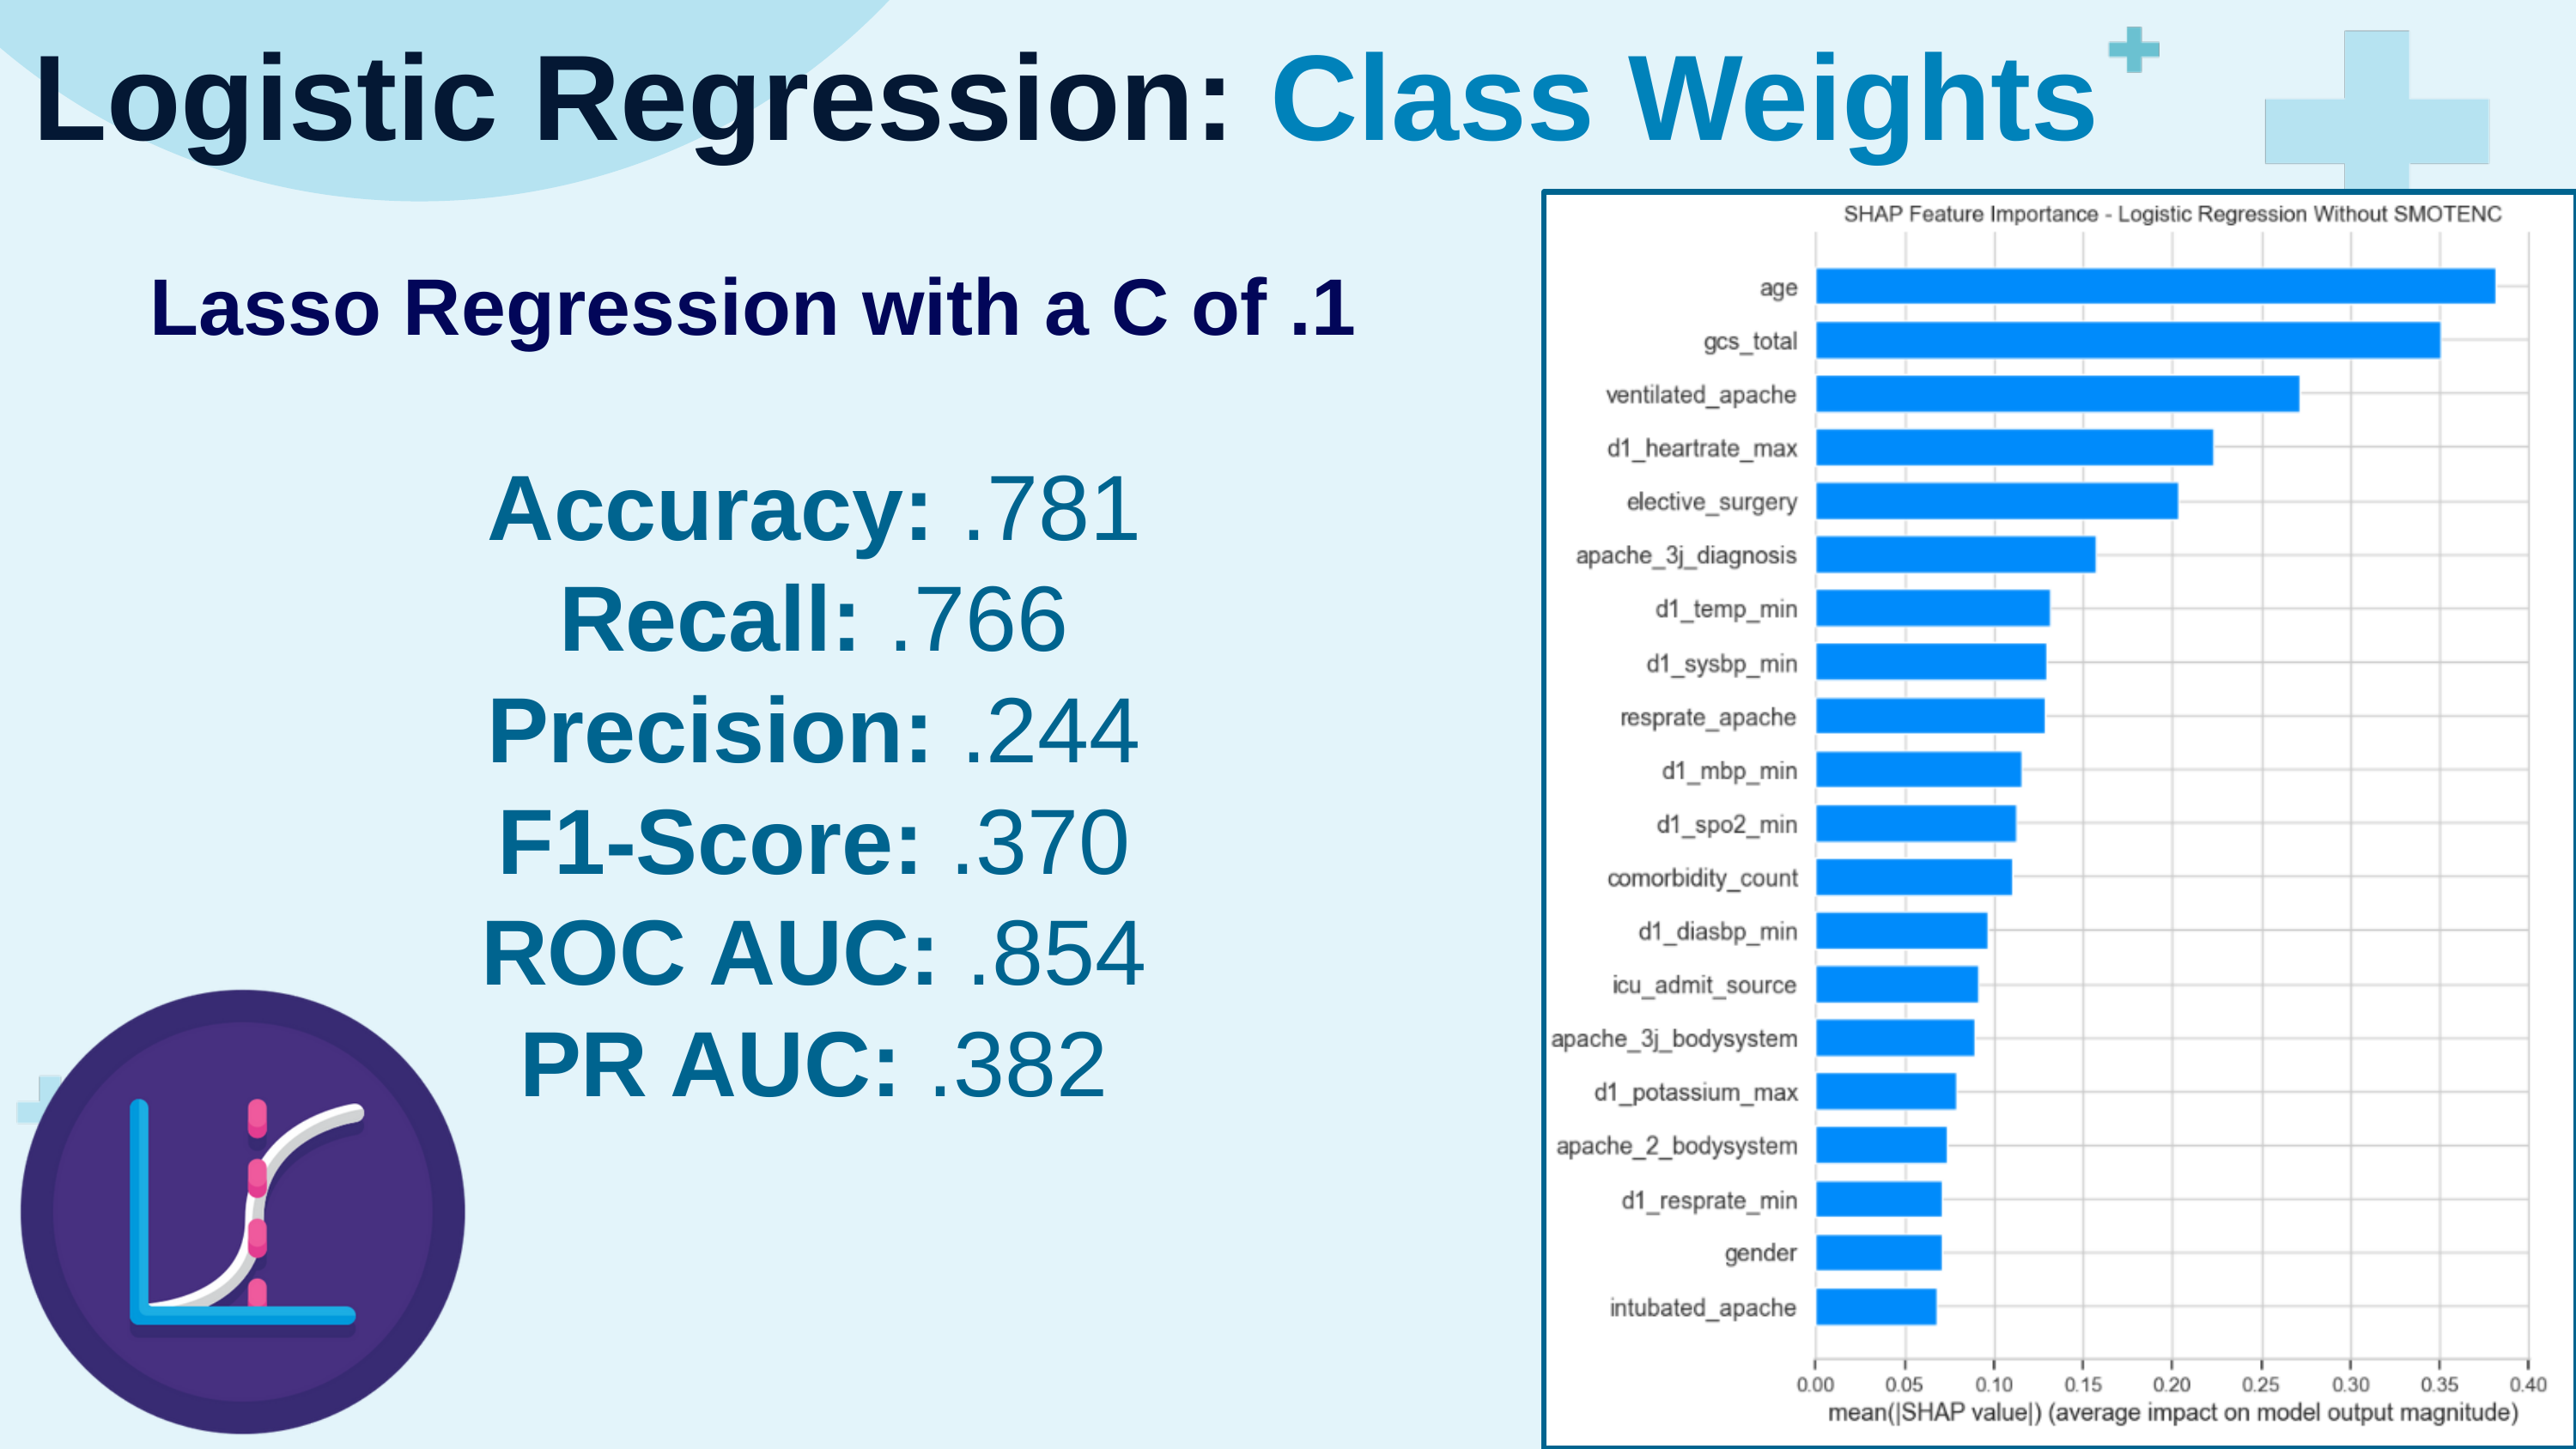

Logistic Regression: Class Weights

Lasso Regression with a C of .1

Accuracy: .781
Recall: .766
Precision: .244
F1-Score: .370
ROC AUC: .854
PR AUC: .382